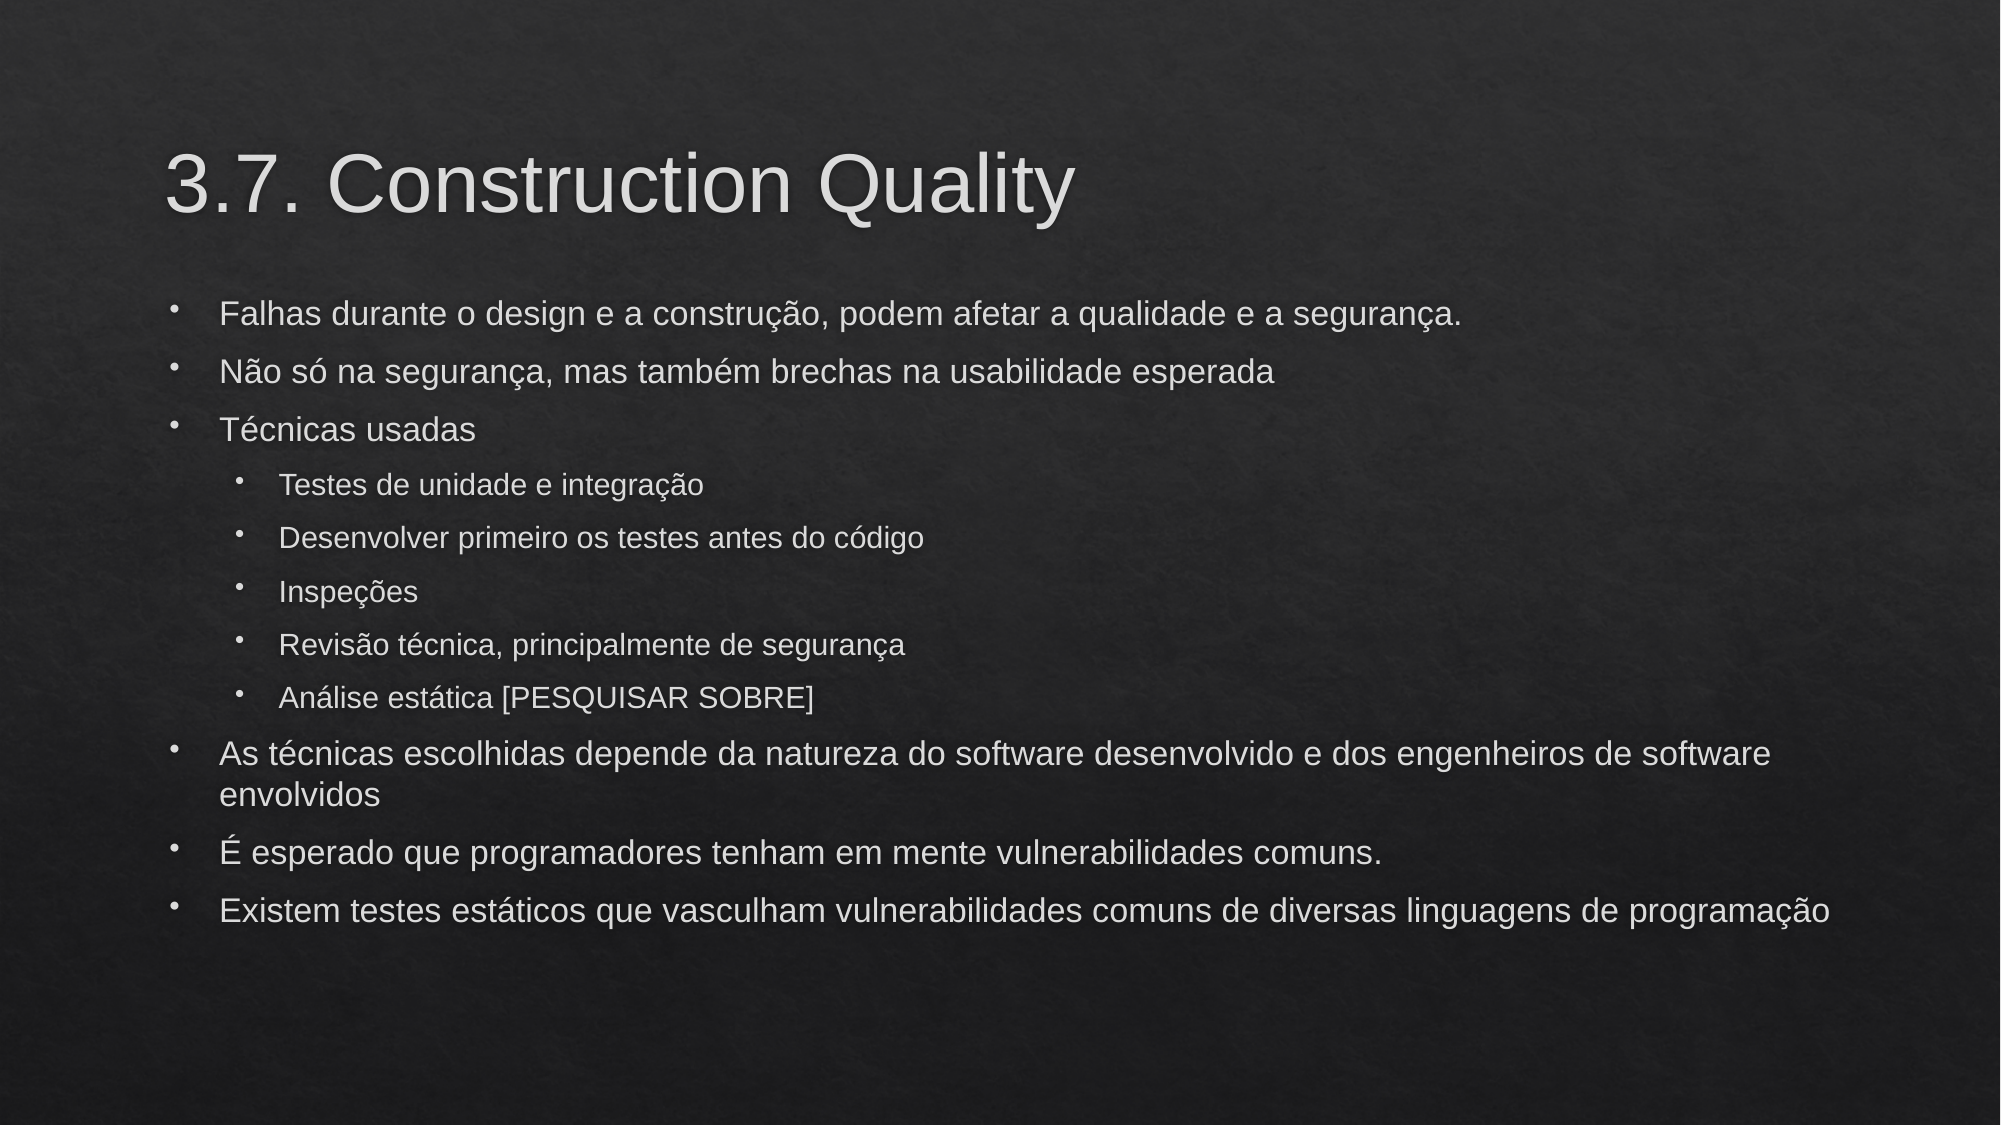

# 3.7. Construction Quality
Falhas durante o design e a construção, podem afetar a qualidade e a segurança.
Não só na segurança, mas também brechas na usabilidade esperada
Técnicas usadas
Testes de unidade e integração
Desenvolver primeiro os testes antes do código
Inspeções
Revisão técnica, principalmente de segurança
Análise estática [PESQUISAR SOBRE]
As técnicas escolhidas depende da natureza do software desenvolvido e dos engenheiros de software envolvidos
É esperado que programadores tenham em mente vulnerabilidades comuns.
Existem testes estáticos que vasculham vulnerabilidades comuns de diversas linguagens de programação